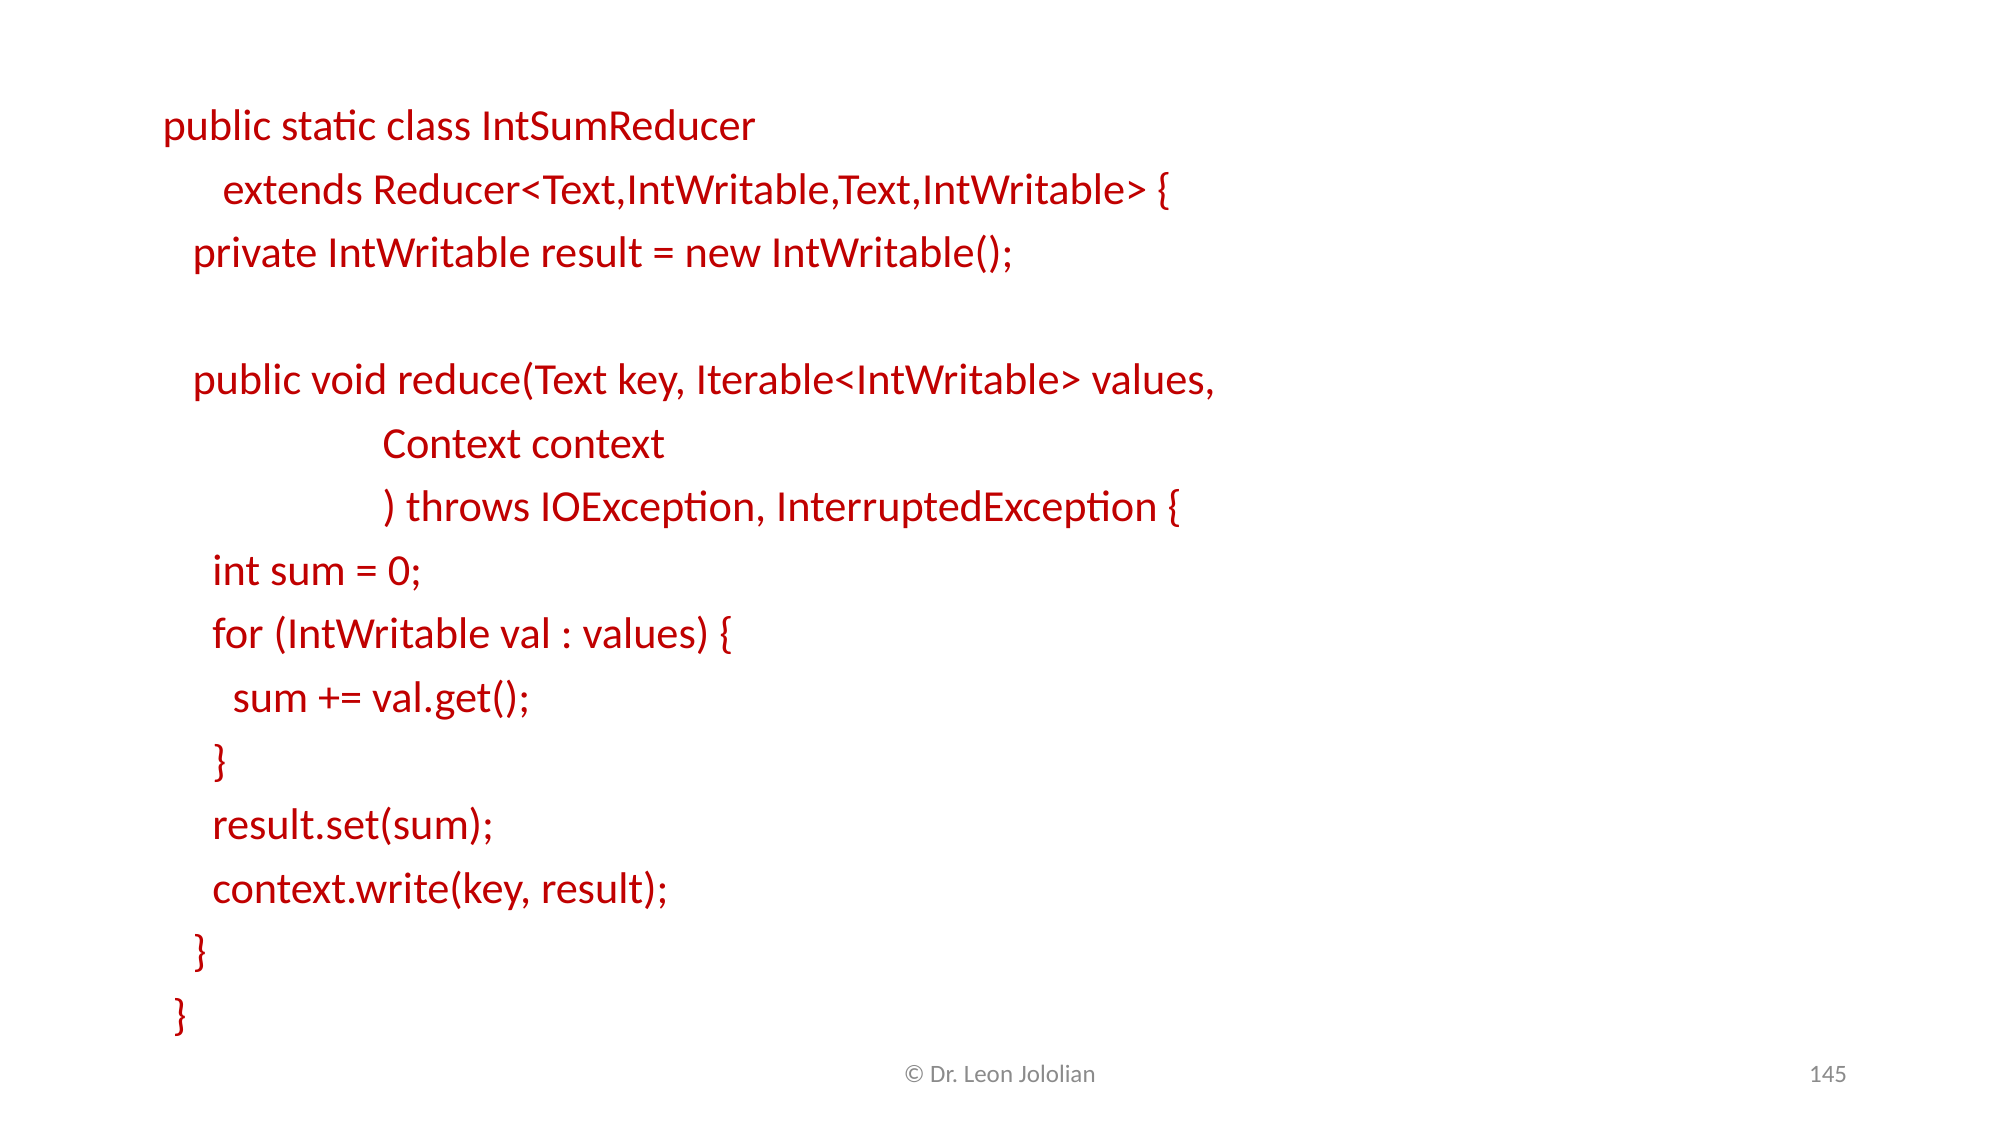

public static class IntSumReducer
       extends Reducer<Text,IntWritable,Text,IntWritable> {
    private IntWritable result = new IntWritable();

    public void reduce(Text key, Iterable<IntWritable> values,
                       Context context
                       ) throws IOException, InterruptedException {
      int sum = 0;
      for (IntWritable val : values) {
        sum += val.get();
      }
      result.set(sum);
      context.write(key, result);
    }
  }
© Dr. Leon Jololian
145